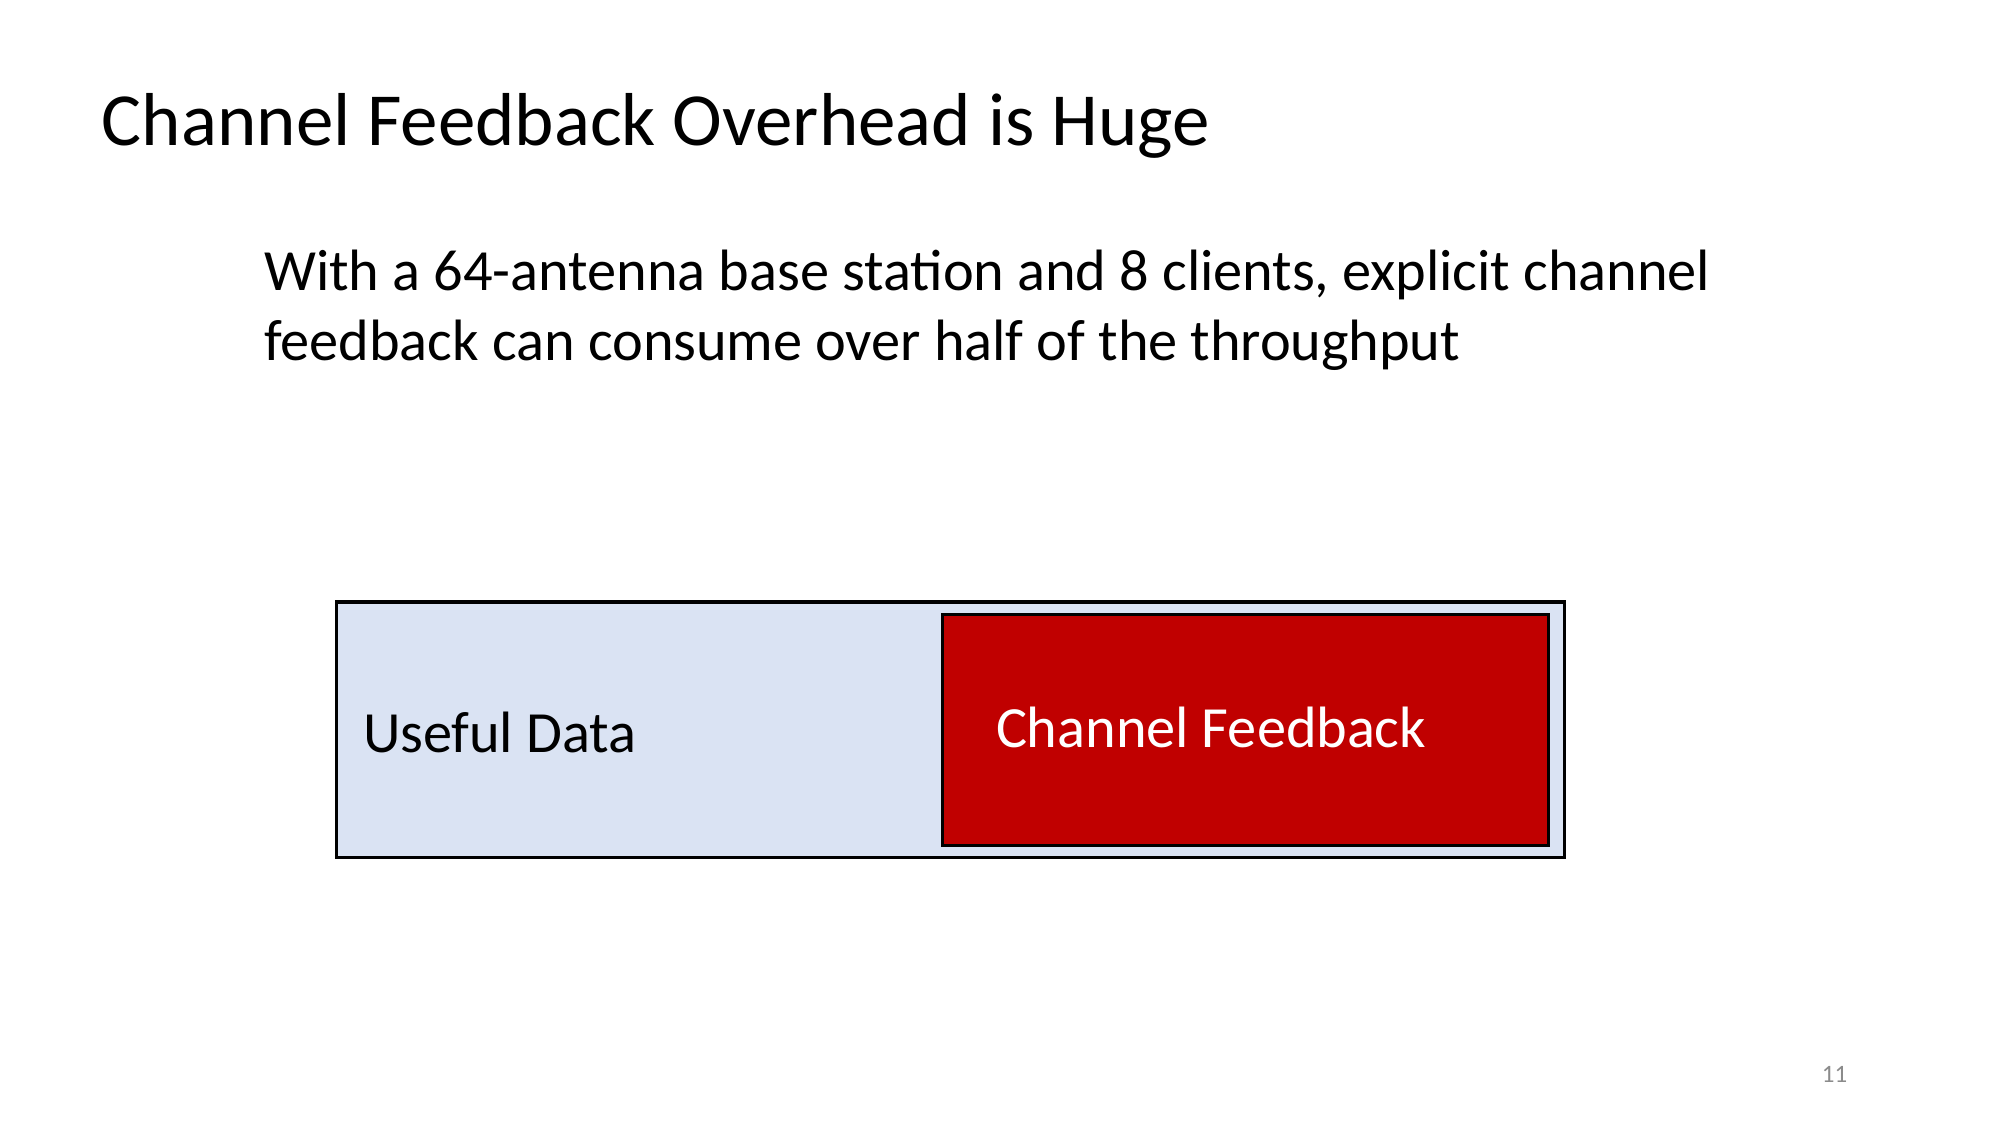

Channel Feedback Overhead is Huge
With a 64-antenna base station and 8 clients, explicit channel feedback can consume over half of the throughput

Channel Feedback
Useful Data
11